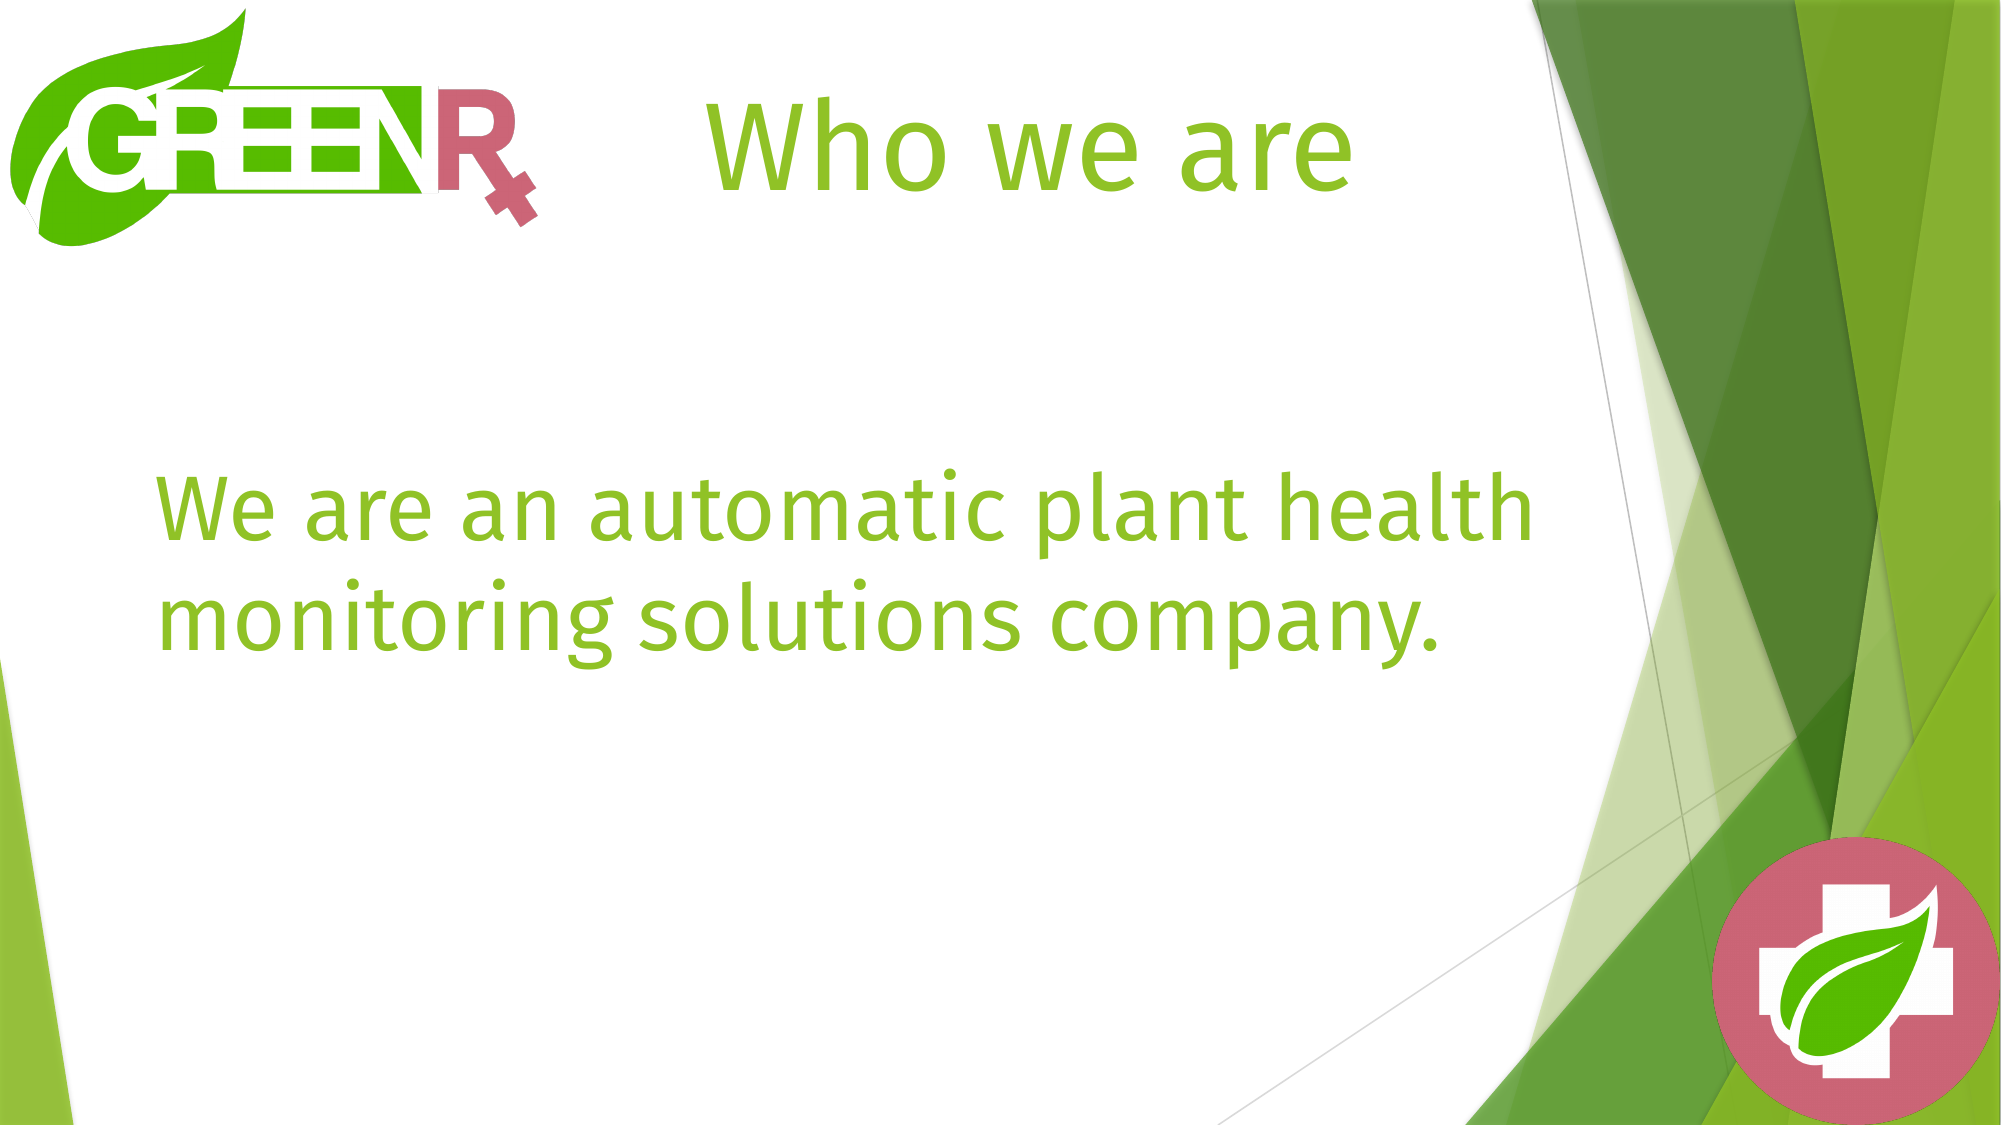

Who we are
# We are an automatic plant health monitoring solutions company.